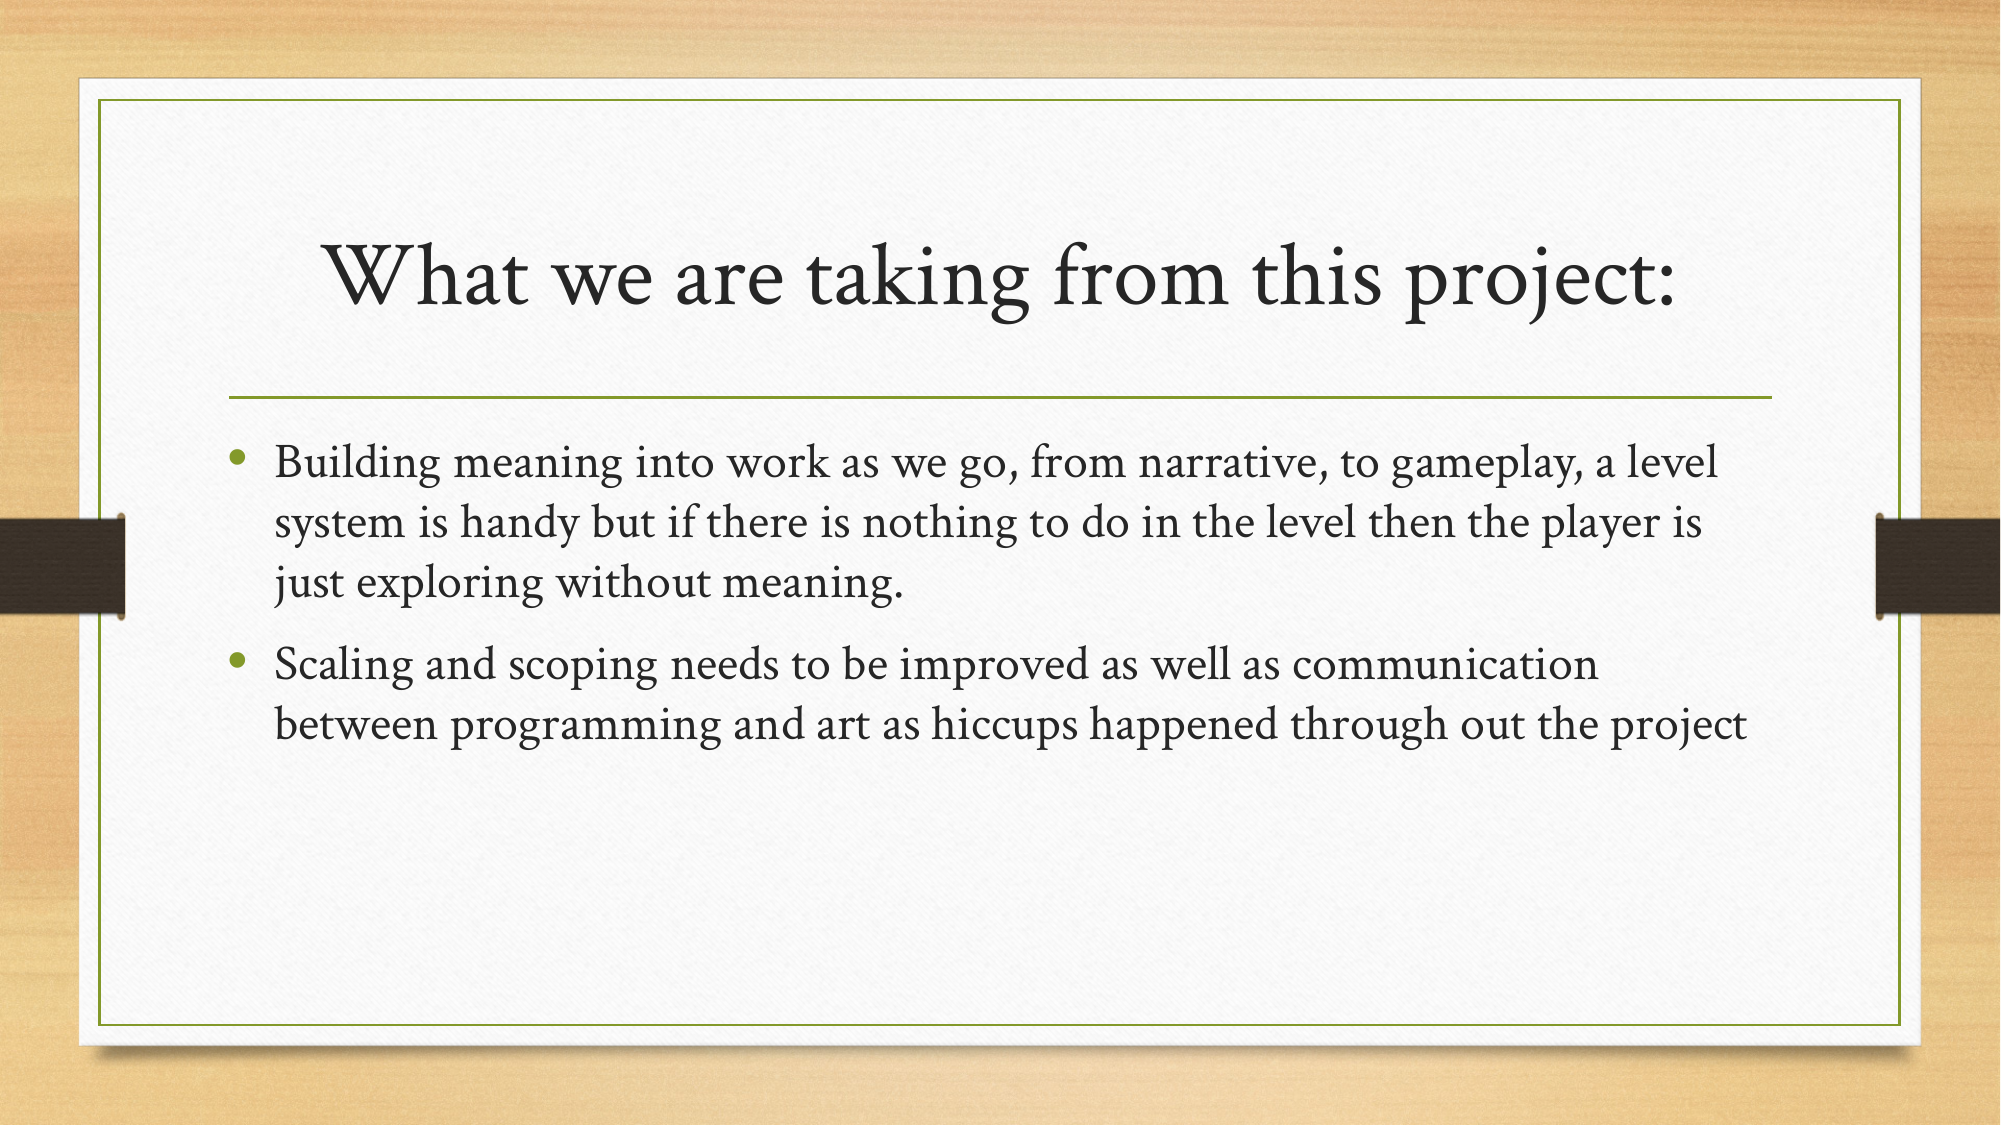

# What we are taking from this project:
Building meaning into work as we go, from narrative, to gameplay, a level system is handy but if there is nothing to do in the level then the player is just exploring without meaning.
Scaling and scoping needs to be improved as well as communication between programming and art as hiccups happened through out the project